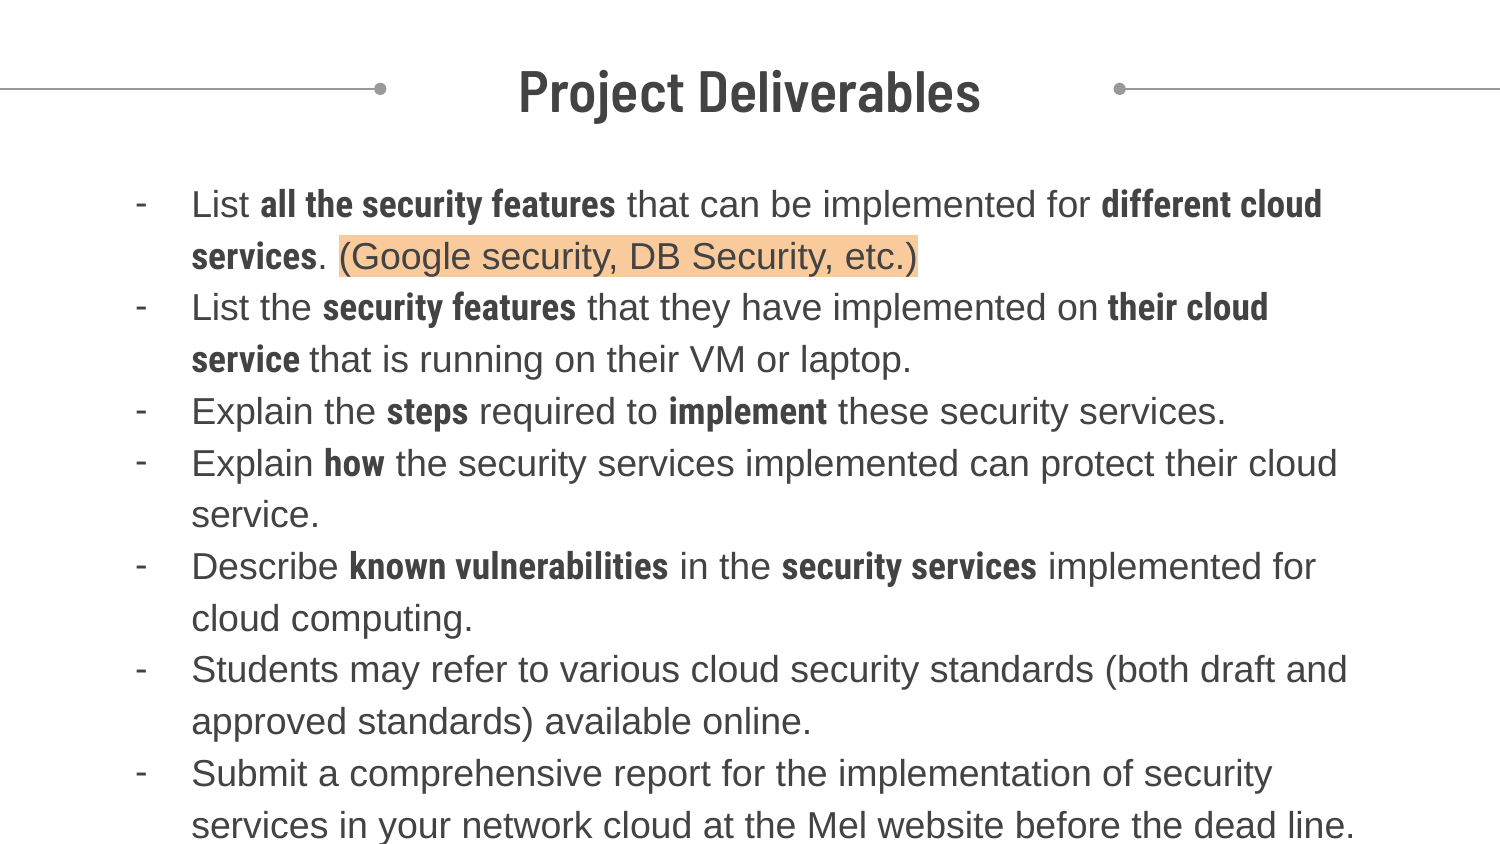

# Project Deliverables
List all the security features that can be implemented for different cloud services. (Google security, DB Security, etc.)
List the security features that they have implemented on their cloud service that is running on their VM or laptop.
Explain the steps required to implement these security services.
Explain how the security services implemented can protect their cloud service.
Describe known vulnerabilities in the security services implemented for cloud computing.
Students may refer to various cloud security standards (both draft and approved standards) available online.
Submit a comprehensive report for the implementation of security services in your network cloud at the Mel website before the dead line.